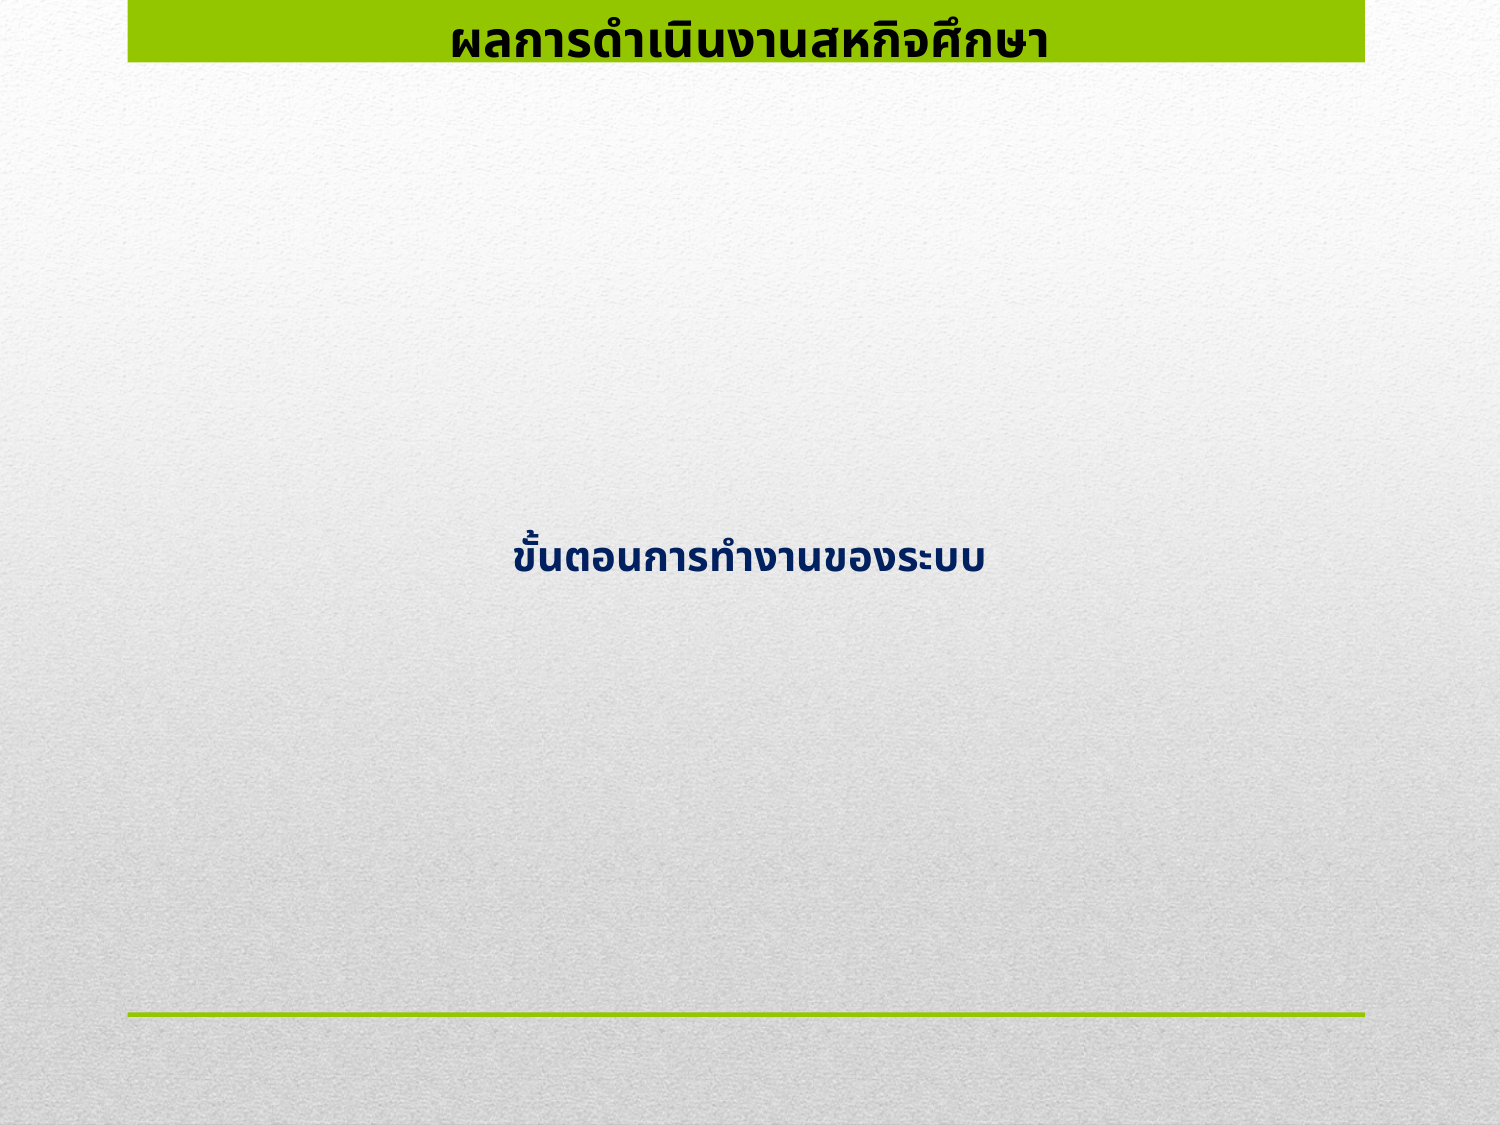

ผลการดำเนินงานสหกิจศึกษา
# ขั้นตอนการทำงานของระบบ